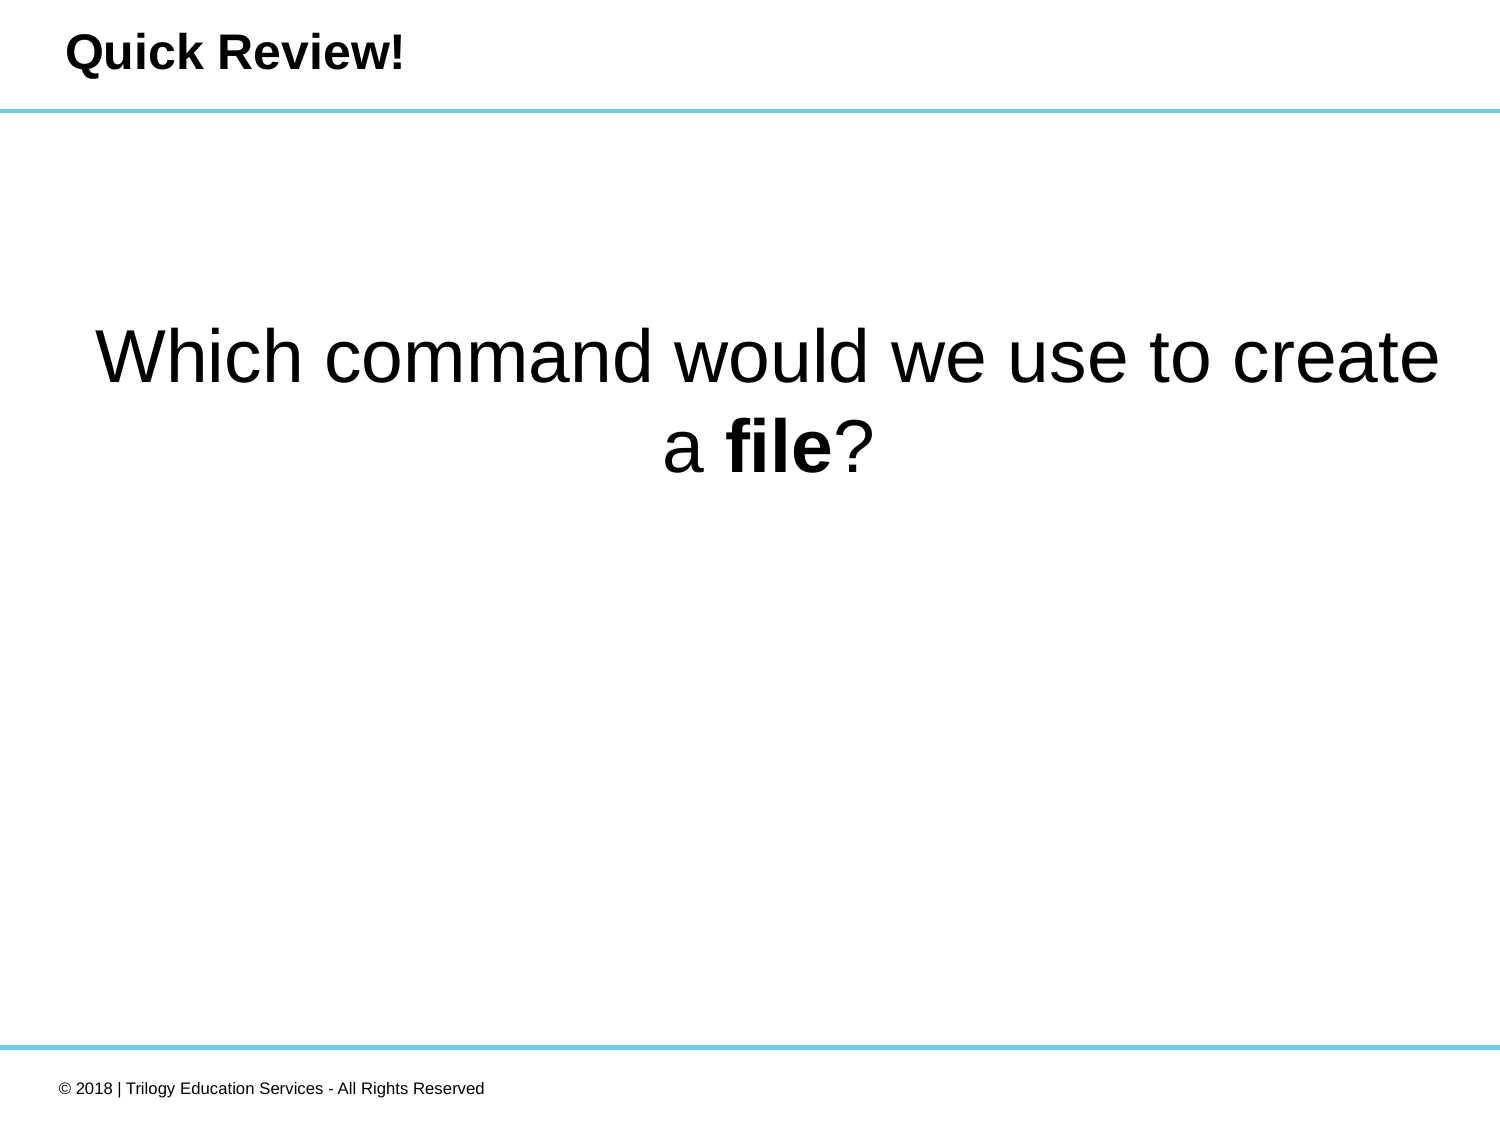

# Quick Review!
Which command would we use to create a file?